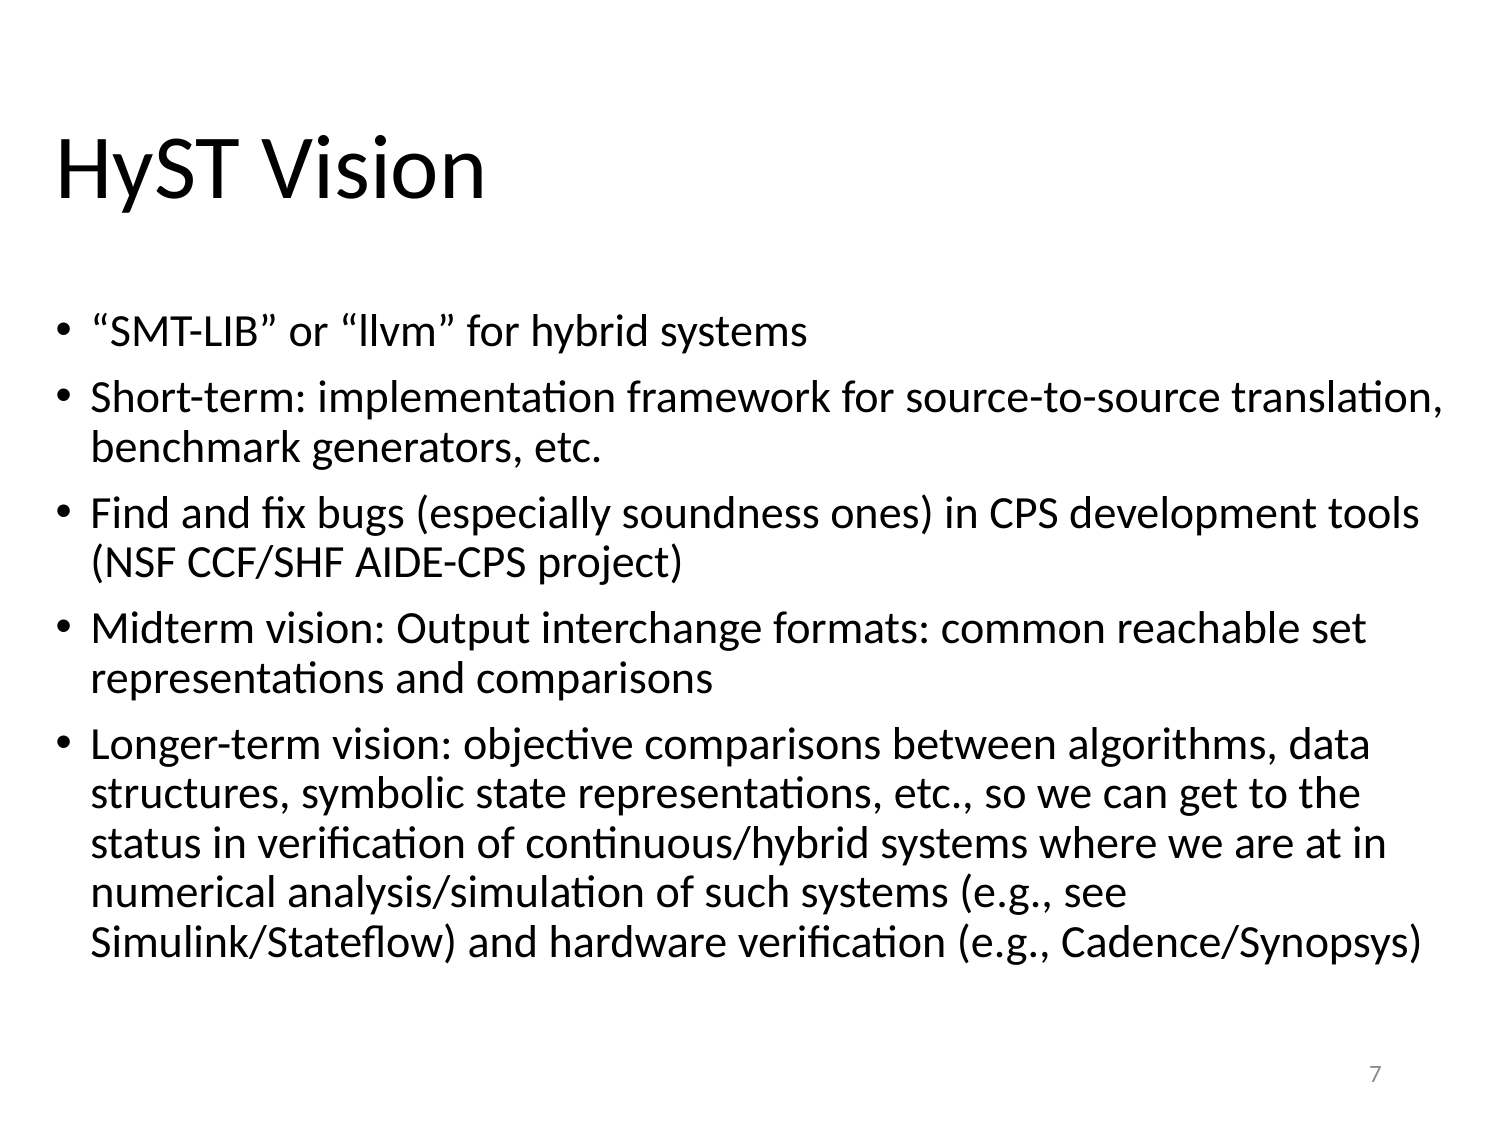

# HyST Vision
“SMT-LIB” or “llvm” for hybrid systems
Short-term: implementation framework for source-to-source translation, benchmark generators, etc.
Find and fix bugs (especially soundness ones) in CPS development tools (NSF CCF/SHF AIDE-CPS project)
Midterm vision: Output interchange formats: common reachable set representations and comparisons
Longer-term vision: objective comparisons between algorithms, data structures, symbolic state representations, etc., so we can get to the status in verification of continuous/hybrid systems where we are at in numerical analysis/simulation of such systems (e.g., see Simulink/Stateflow) and hardware verification (e.g., Cadence/Synopsys)
7